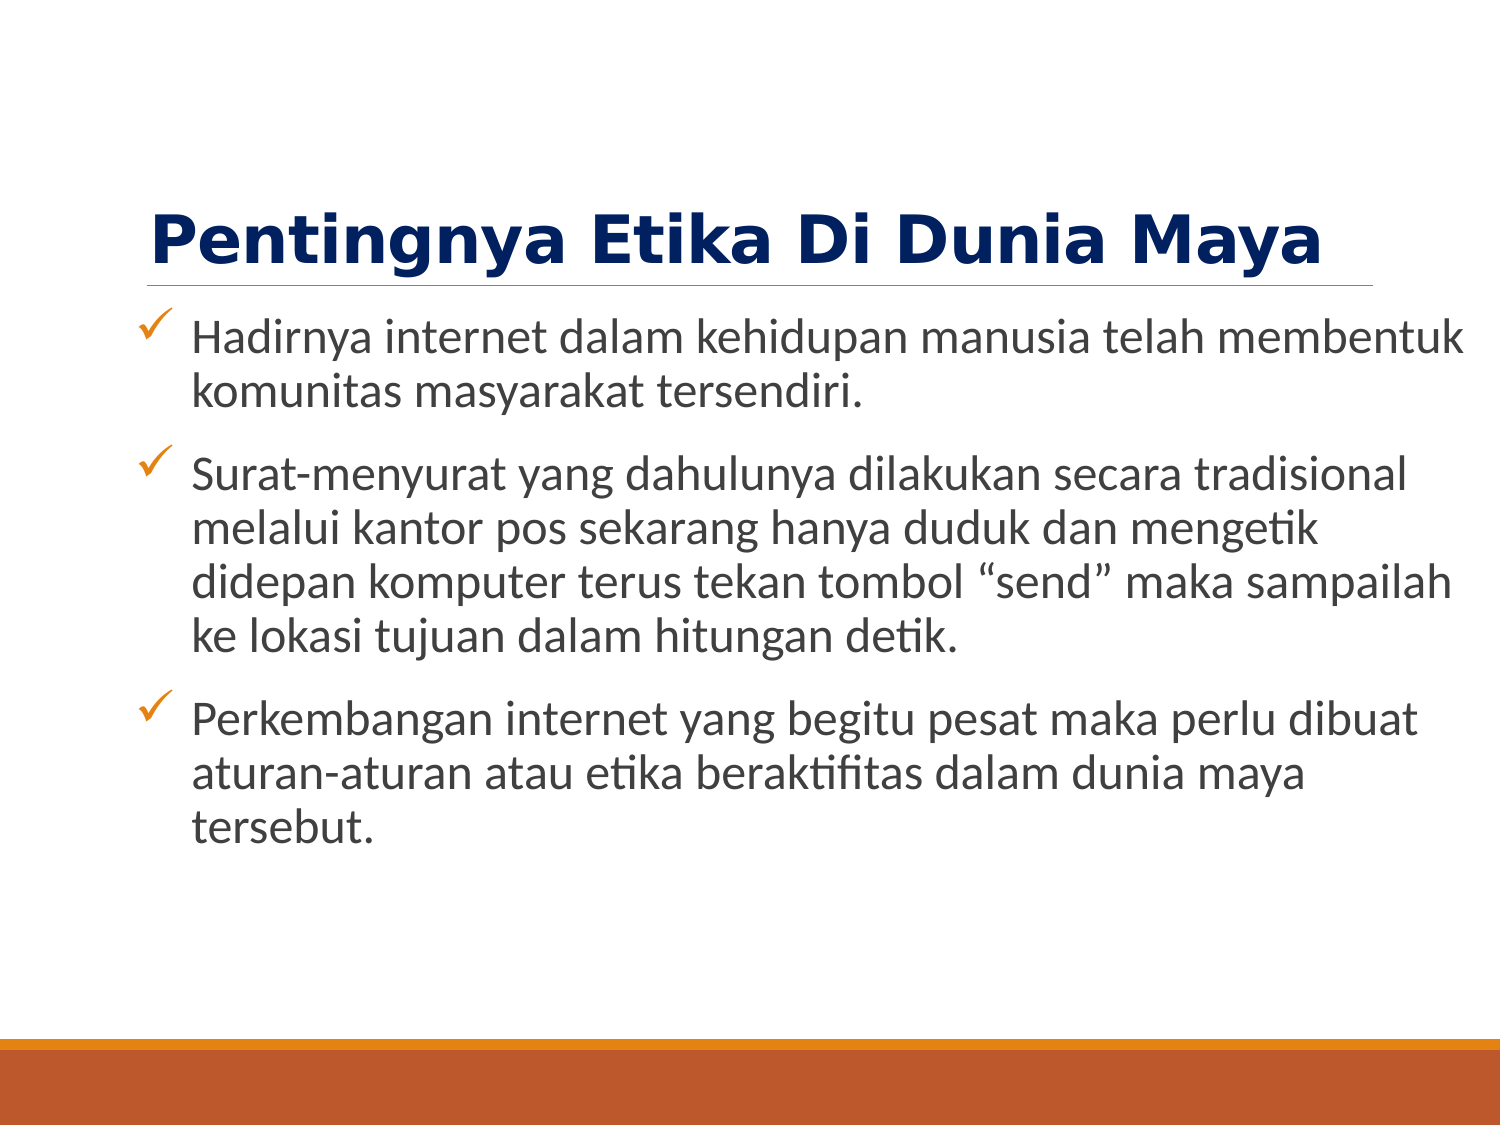

# Pentingnya Etika Di Dunia Maya
Hadirnya internet dalam kehidupan manusia telah membentuk komunitas masyarakat tersendiri.
Surat-menyurat yang dahulunya dilakukan secara tradisional melalui kantor pos sekarang hanya duduk dan mengetik didepan komputer terus tekan tombol “send” maka sampailah ke lokasi tujuan dalam hitungan detik.
Perkembangan internet yang begitu pesat maka perlu dibuat aturan-aturan atau etika beraktifitas dalam dunia maya tersebut.